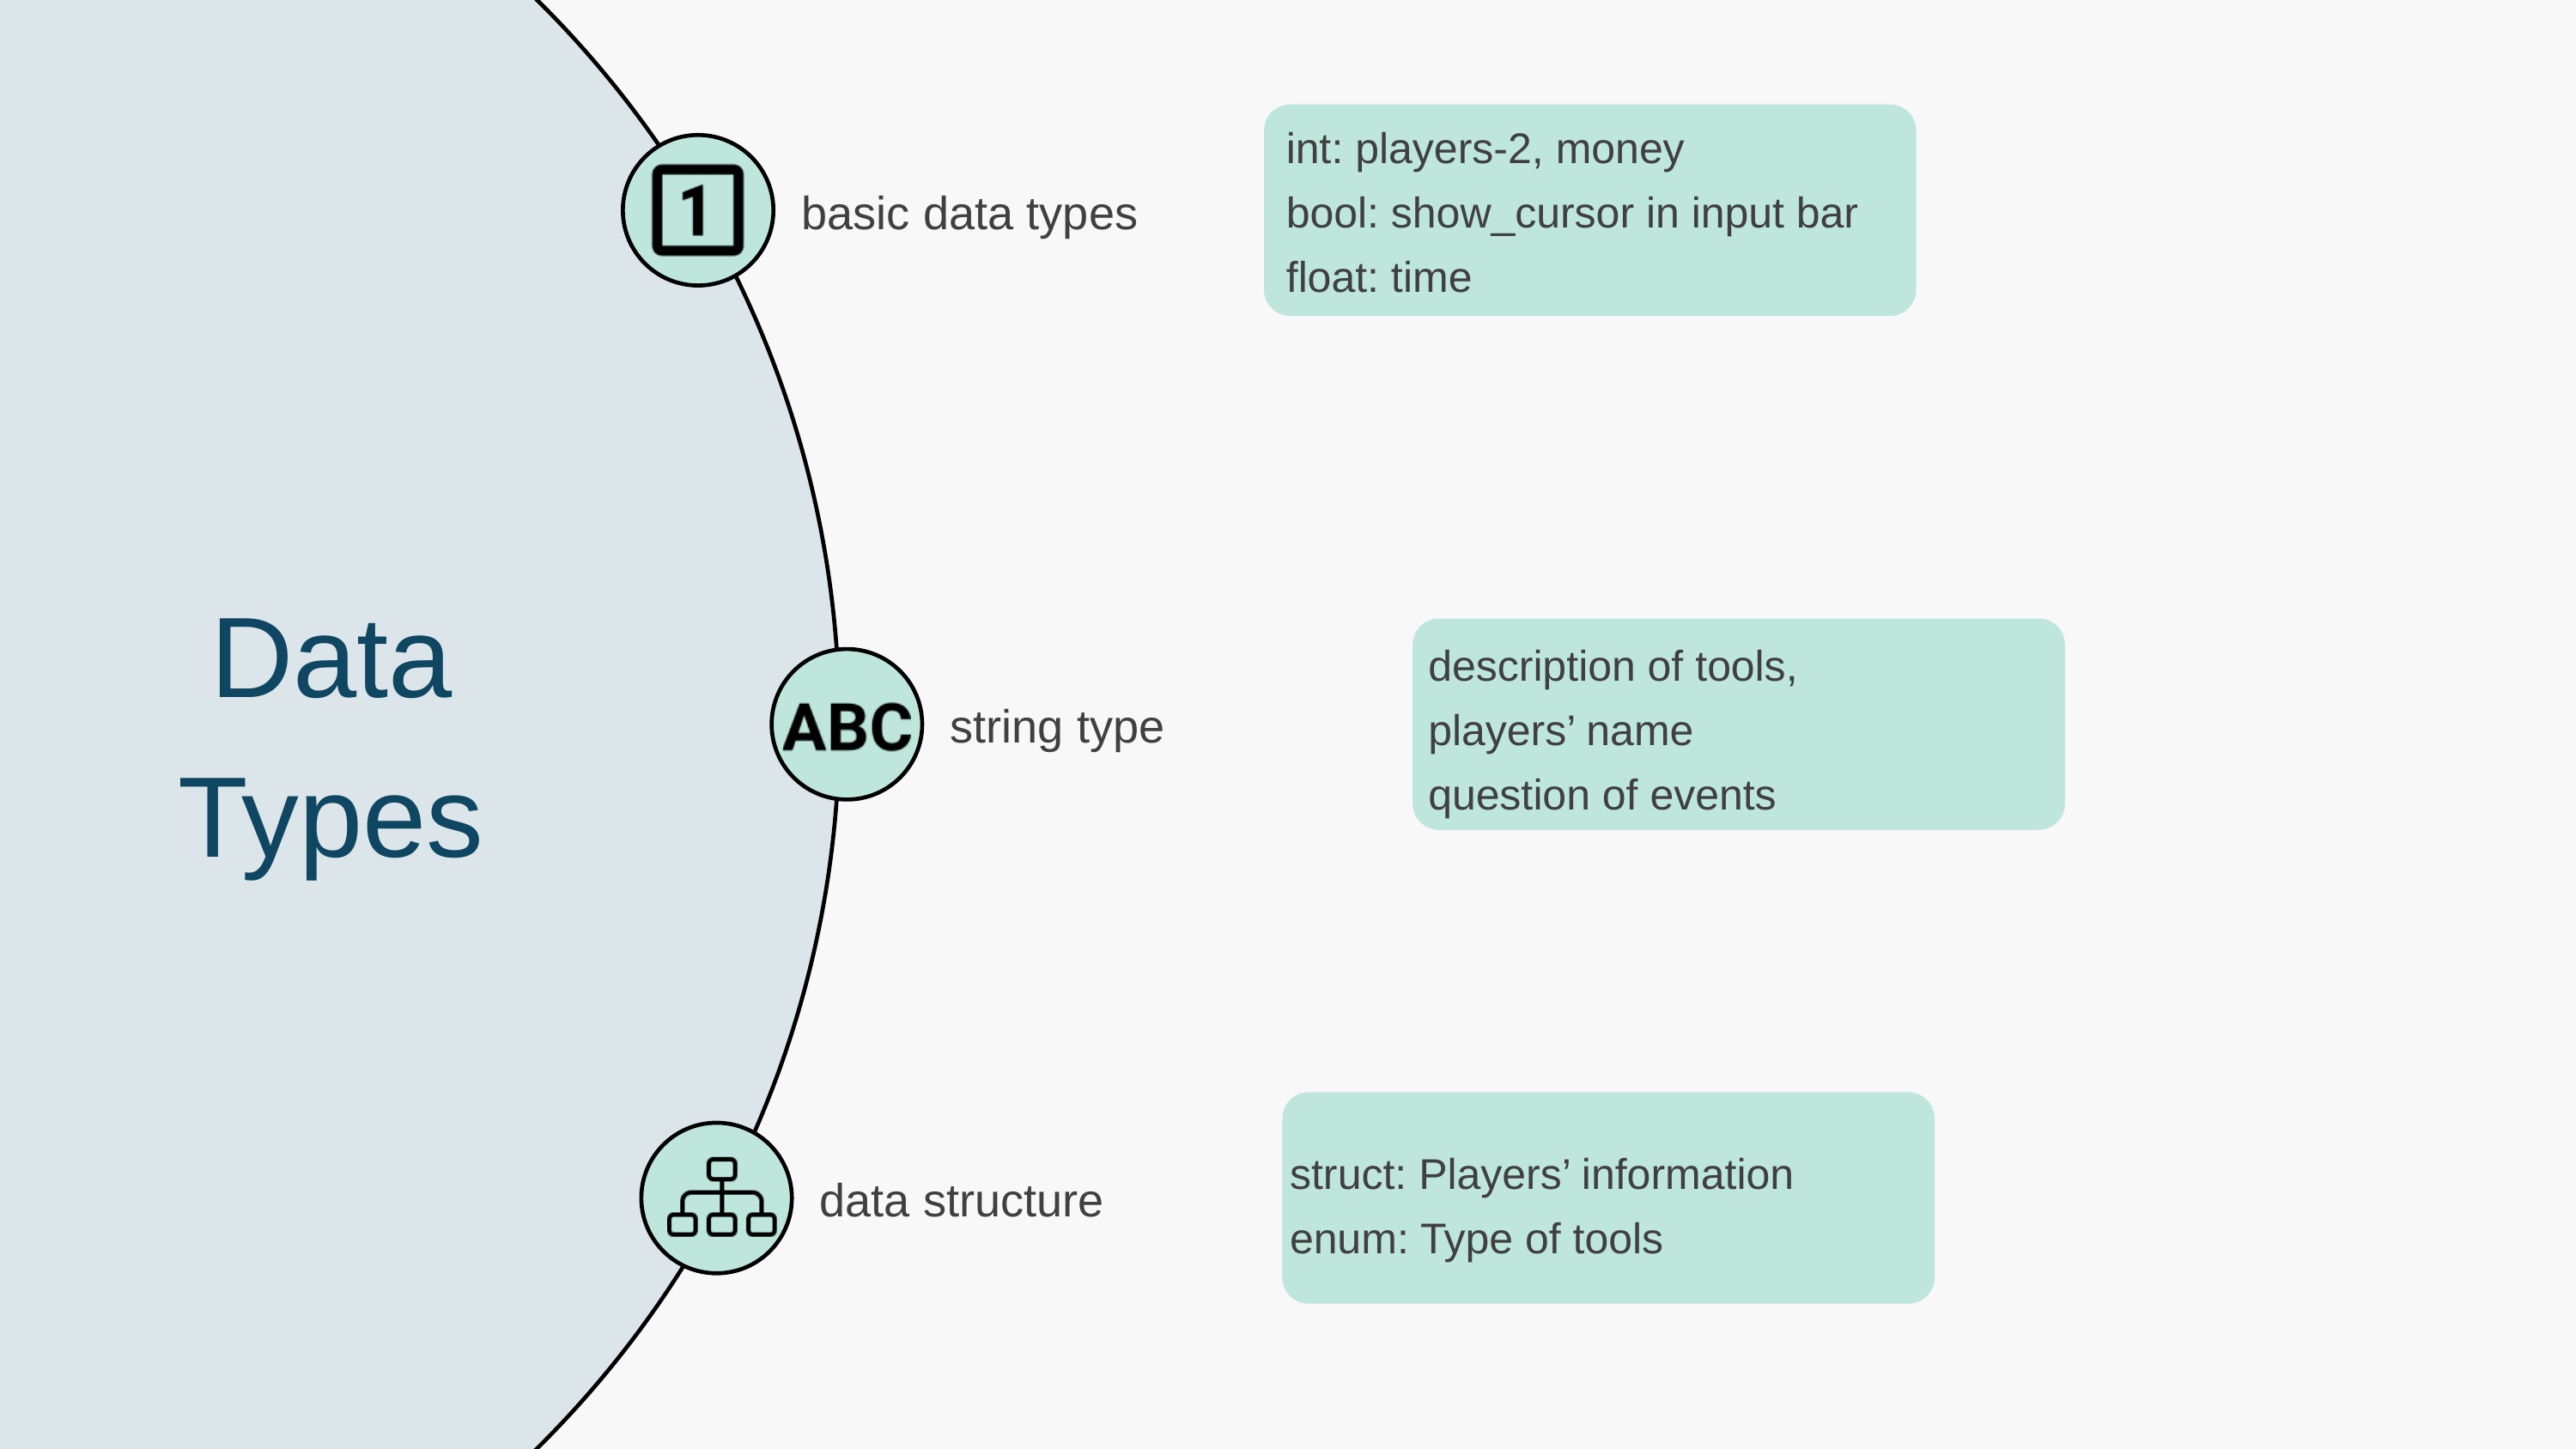

int: players-2, money
bool: show_cursor in input bar
float: time

basic data types
Data Types

description of tools,
players’ name
question of events

string type

struct: Players’ information
enum: Type of tools

data structure